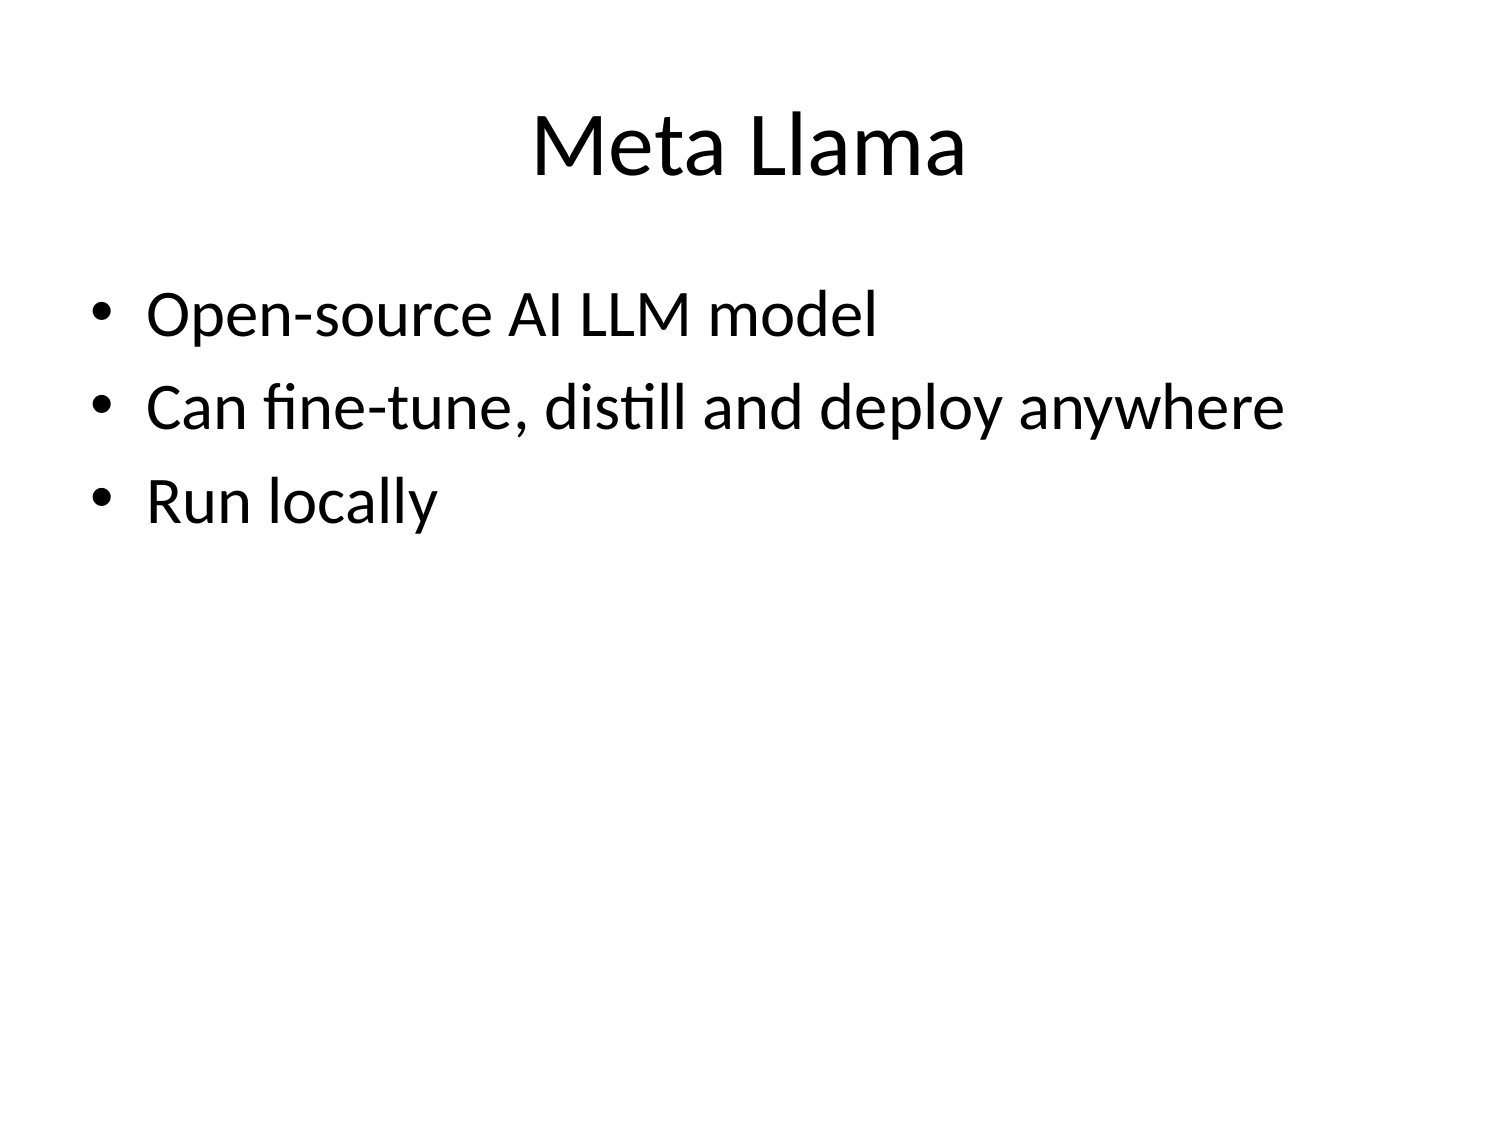

# Meta Llama
Open-source AI LLM model
Can fine-tune, distill and deploy anywhere
Run locally